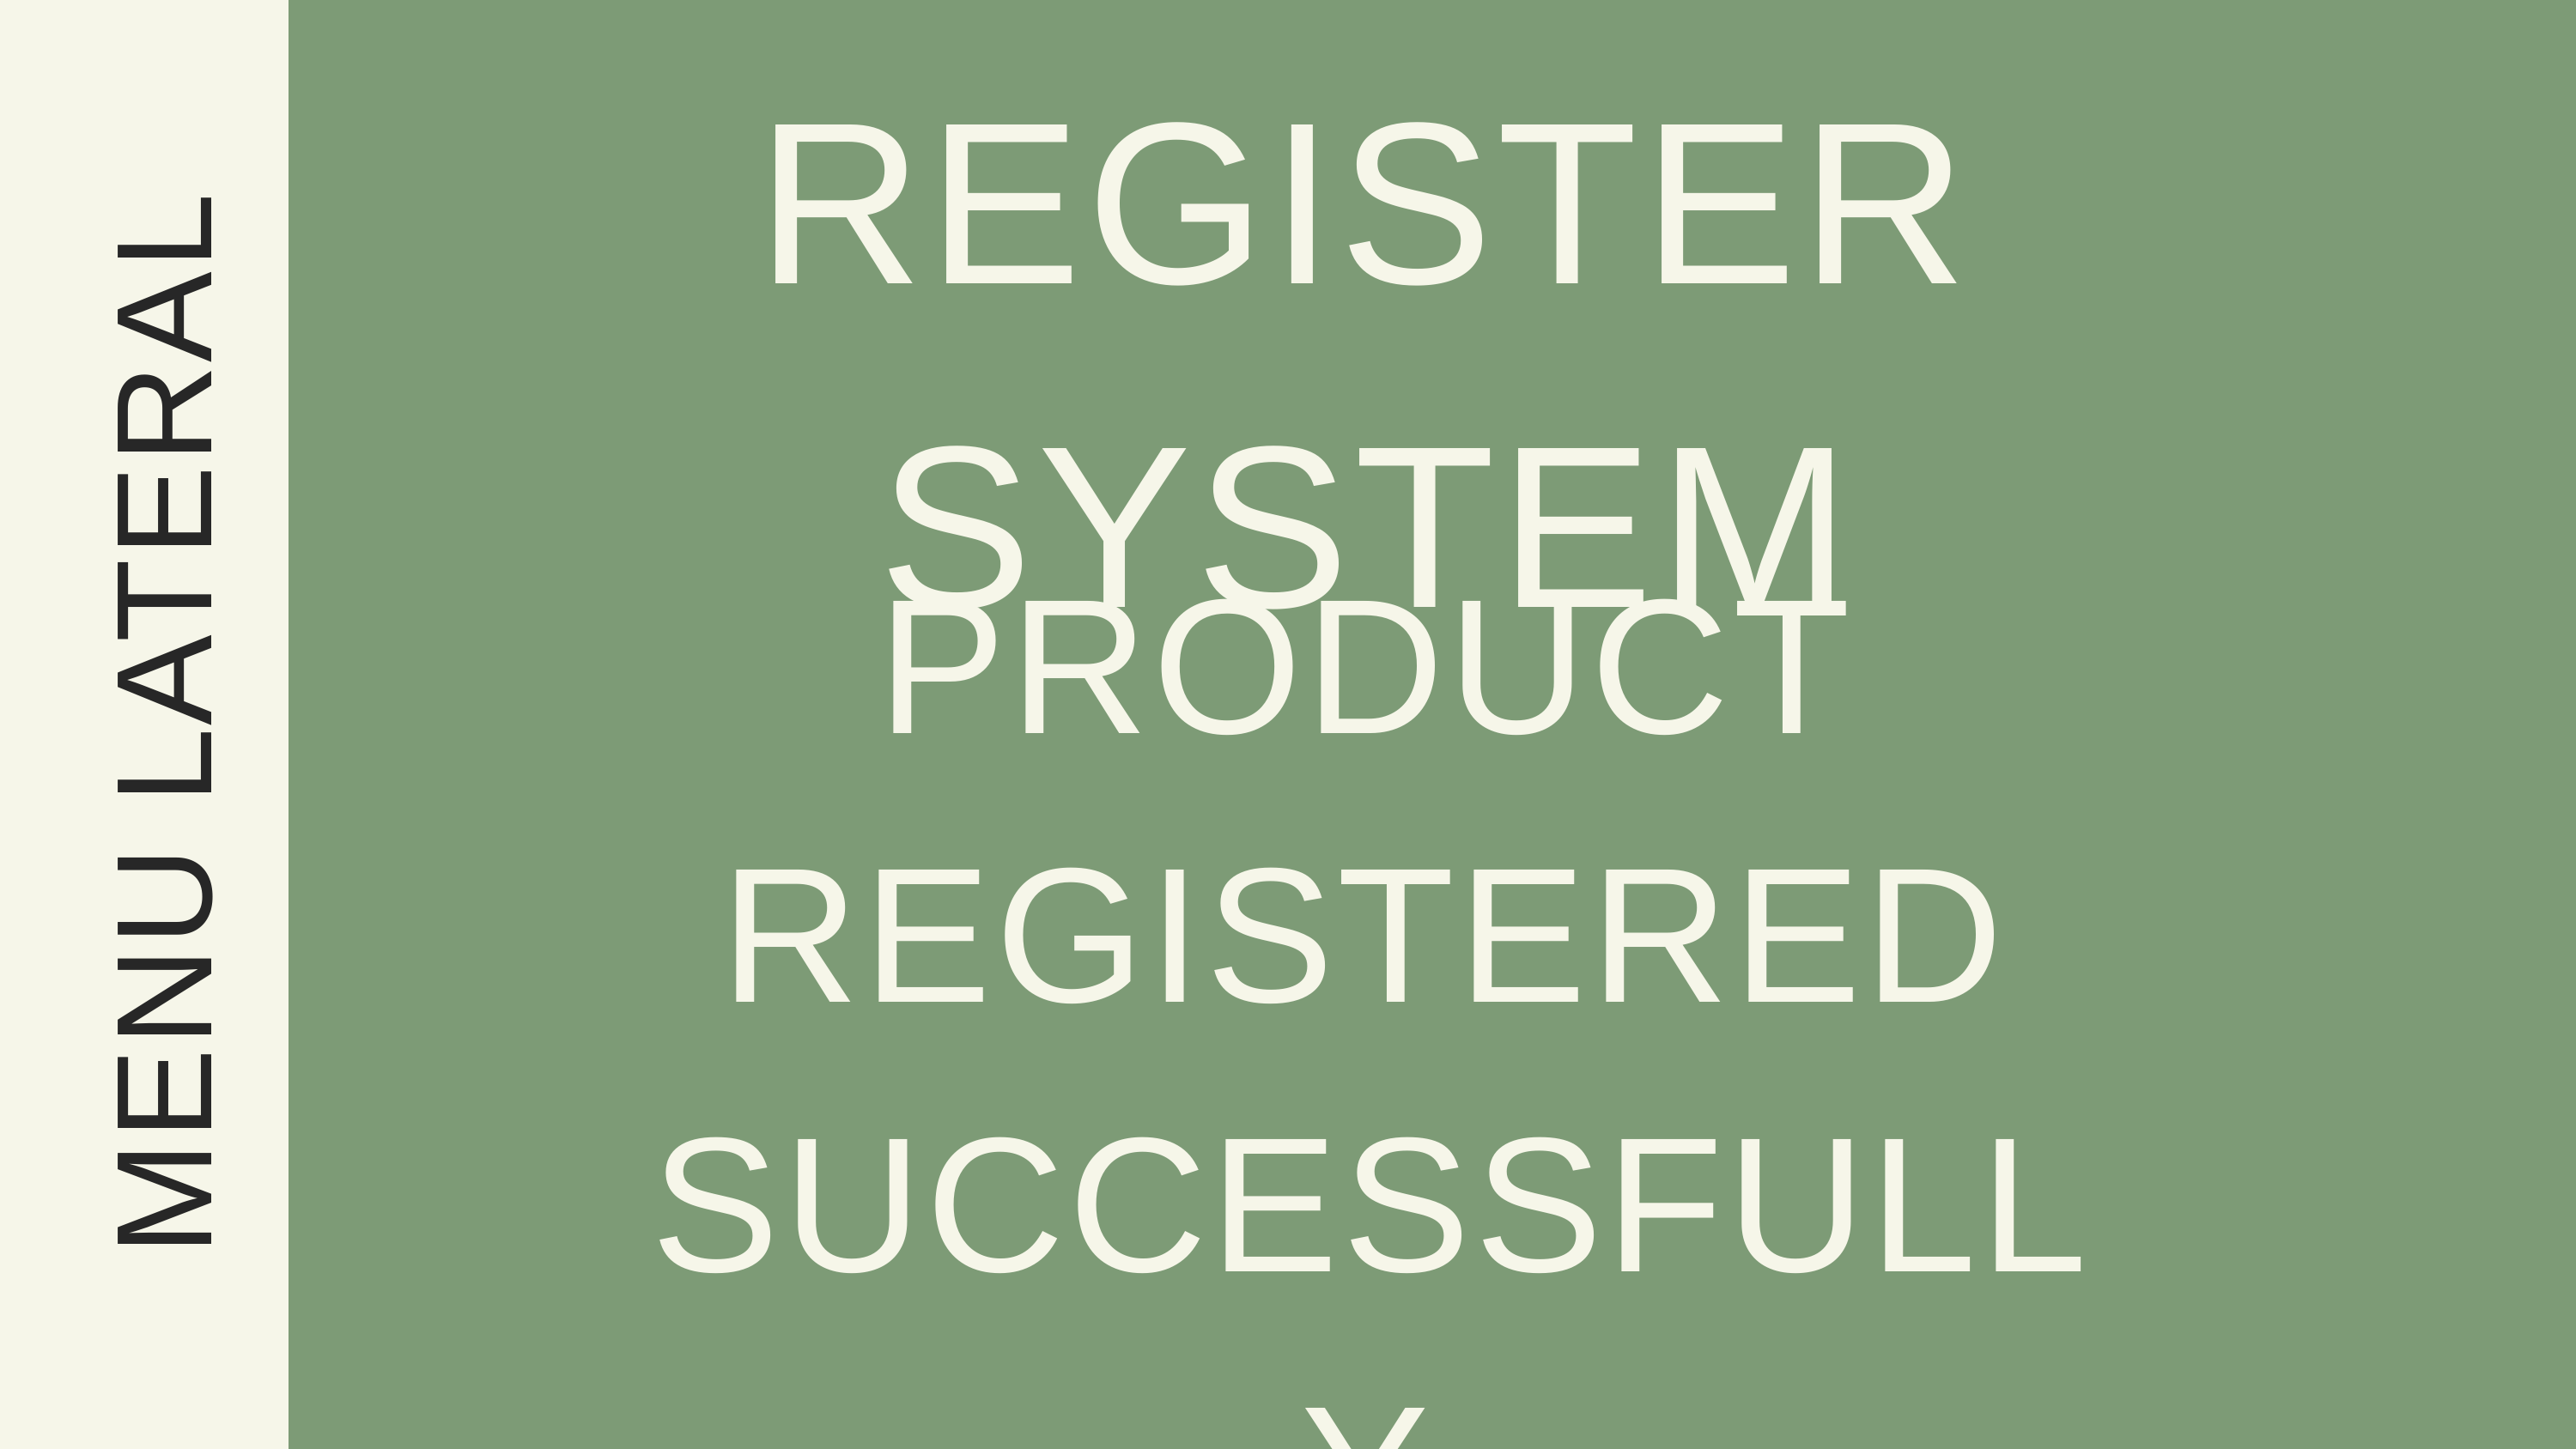

MENU LATERAL

MENU LATERAL
REGISTER SYSTEM
PRODUCT REGISTERED SUCCESSFULLY